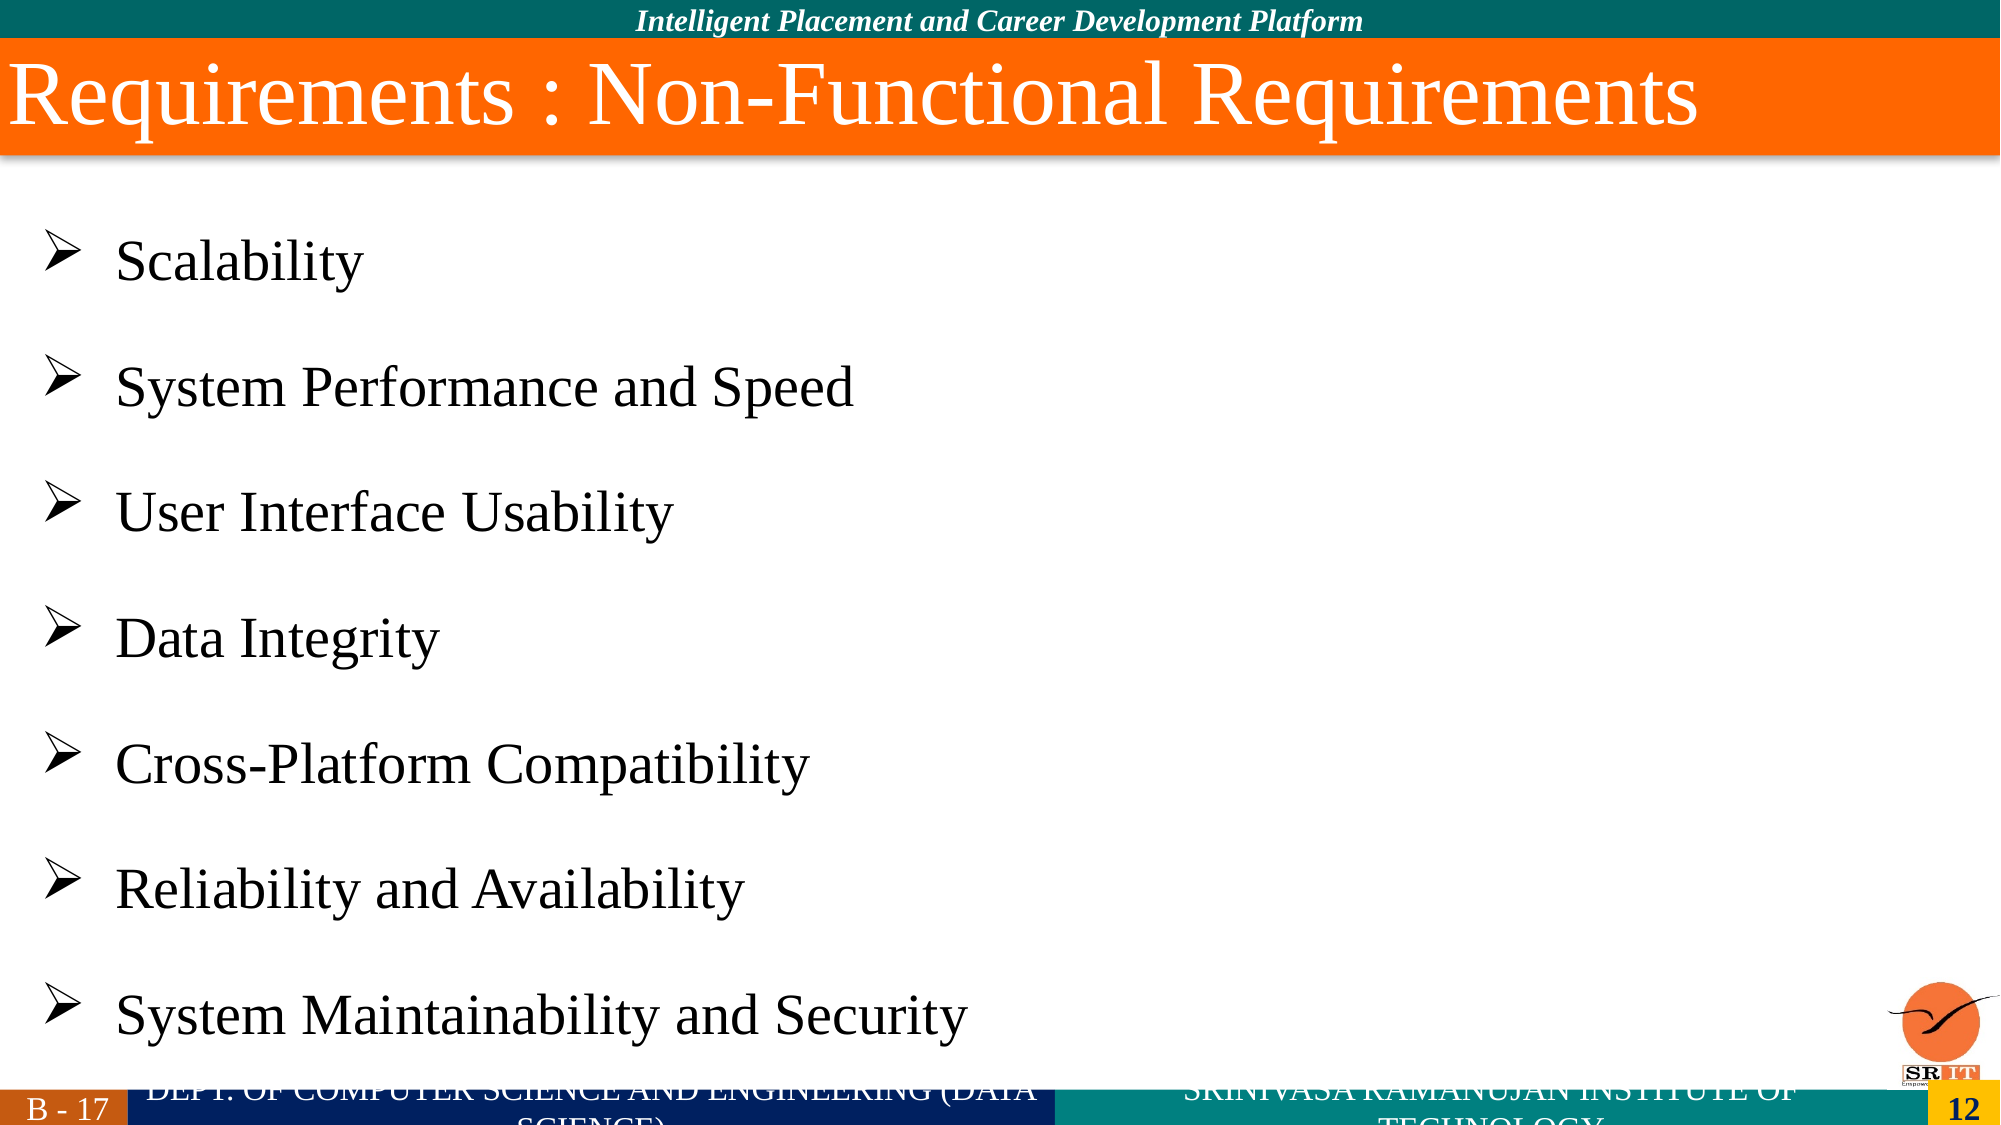

# Requirements : Non-Functional Requirements
Scalability
System Performance and Speed
User Interface Usability
Data Integrity
Cross-Platform Compatibility
Reliability and Availability
System Maintainability and Security
12